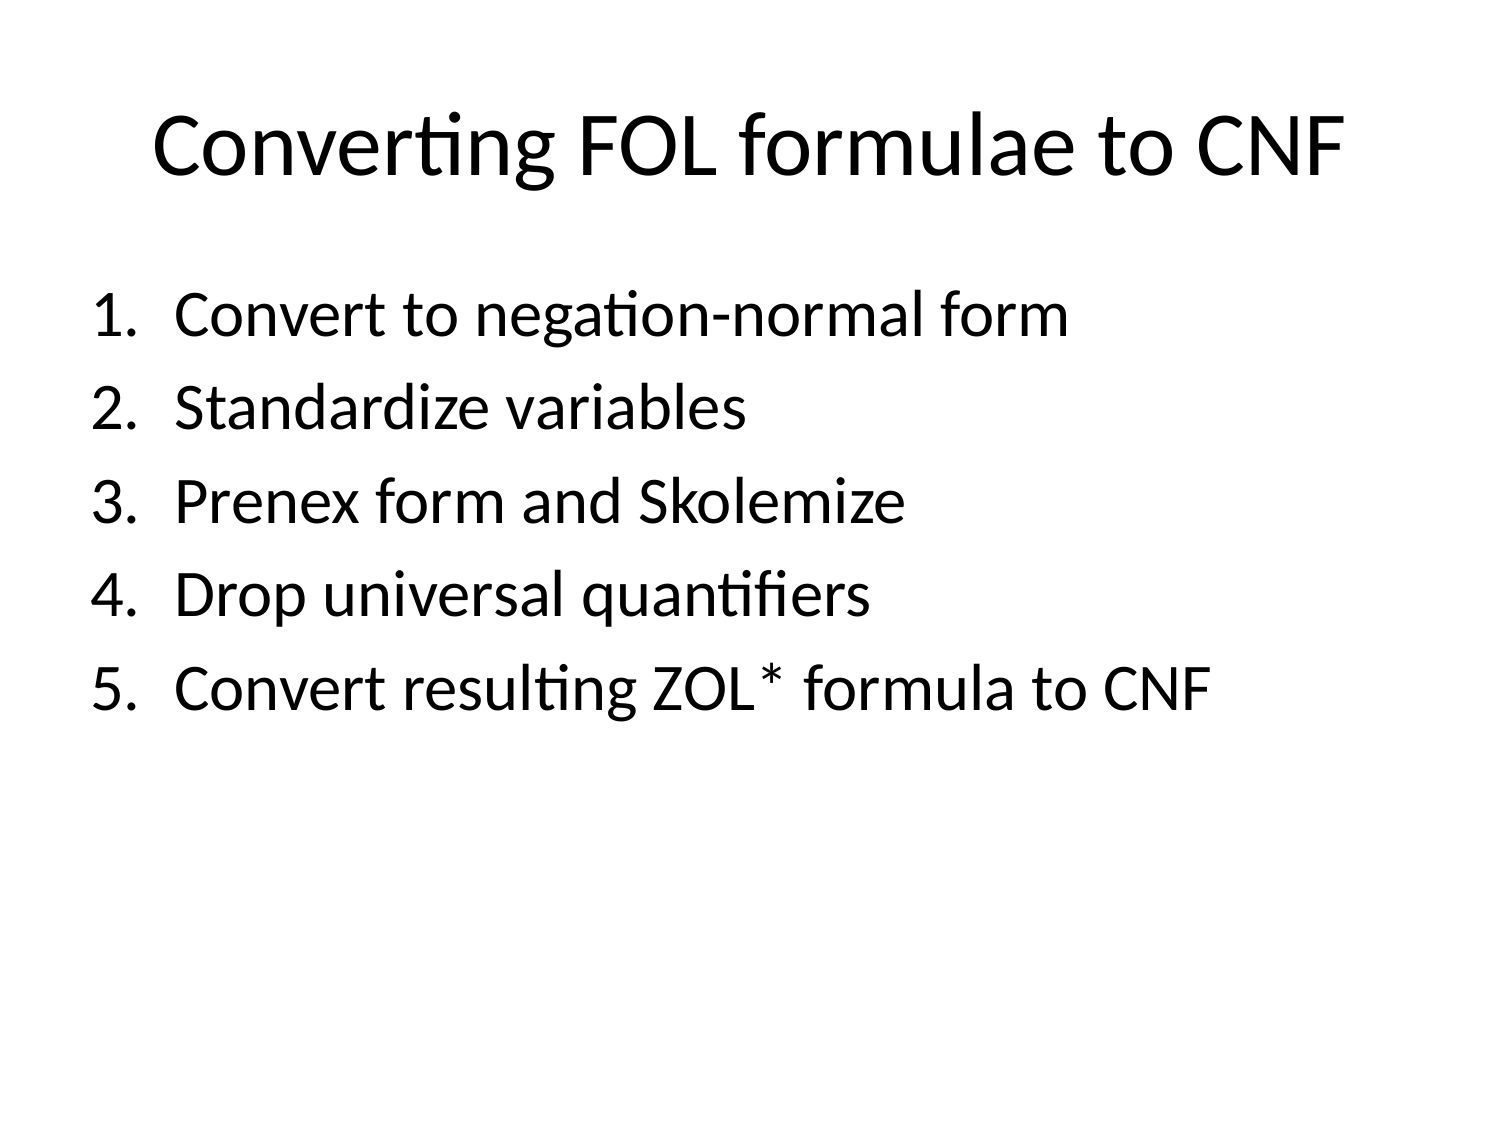

# Converting FOL formulae to CNF
Convert to negation-normal form
Standardize variables
Prenex form and Skolemize
Drop universal quantifiers
Convert resulting ZOL* formula to CNF